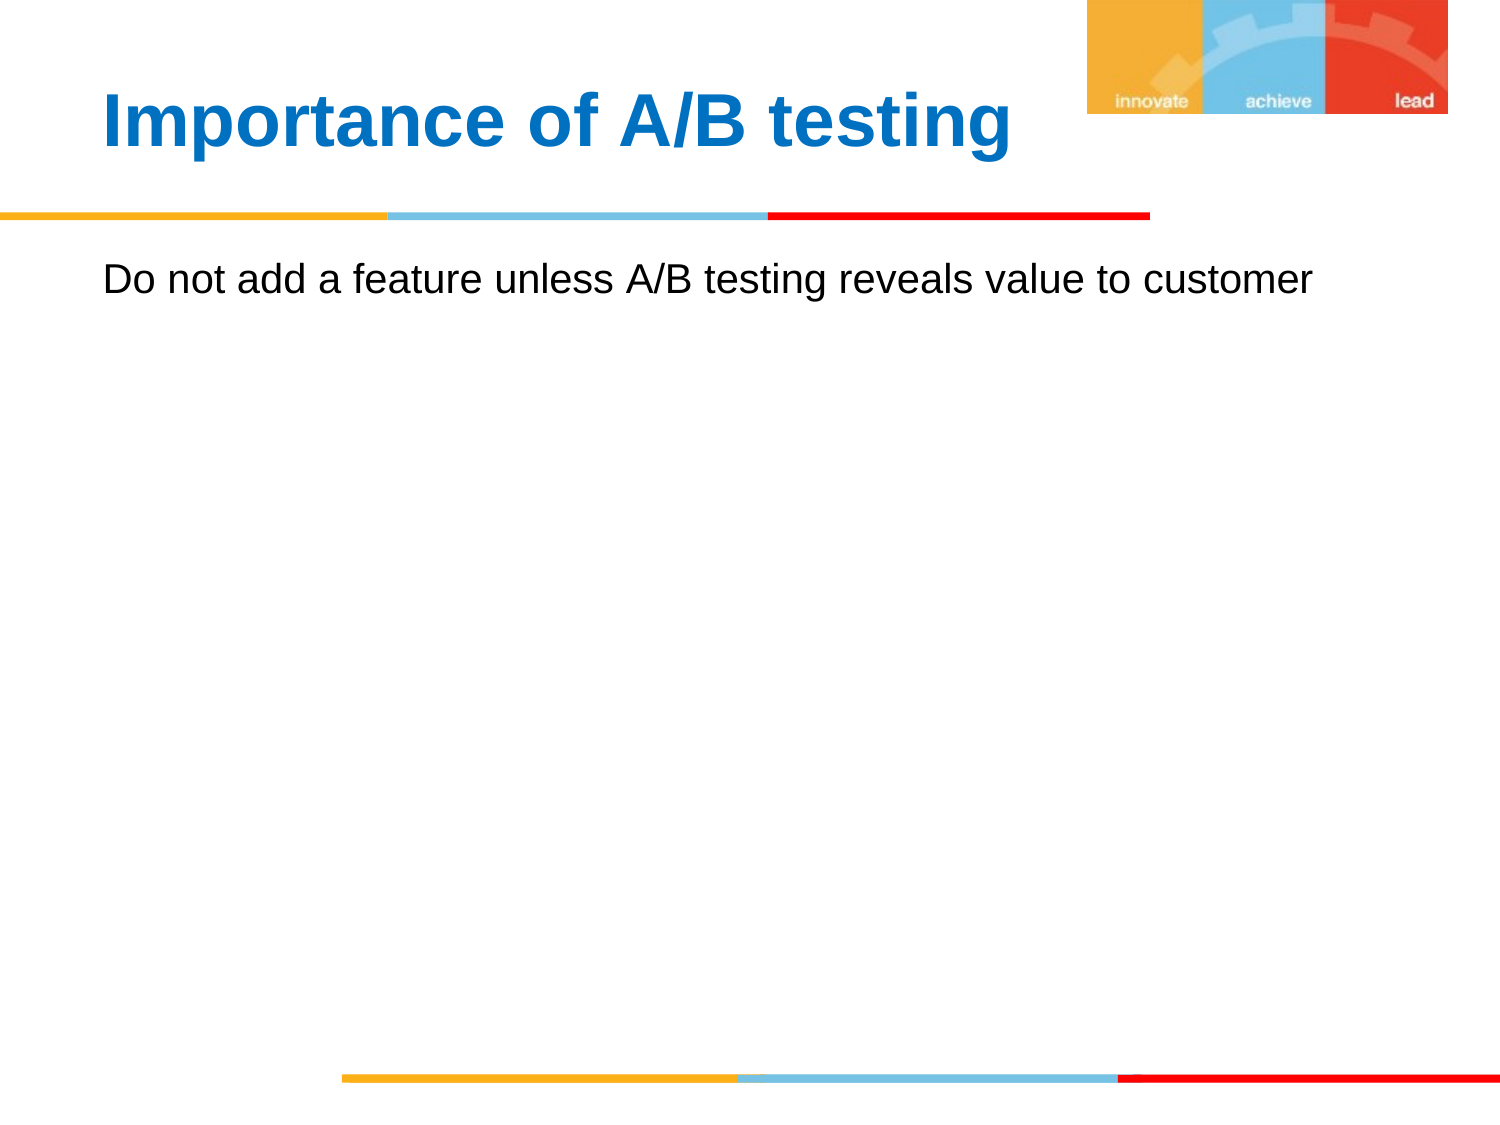

# Importance of A/B testing
Do not add a feature unless A/B testing reveals value to customer